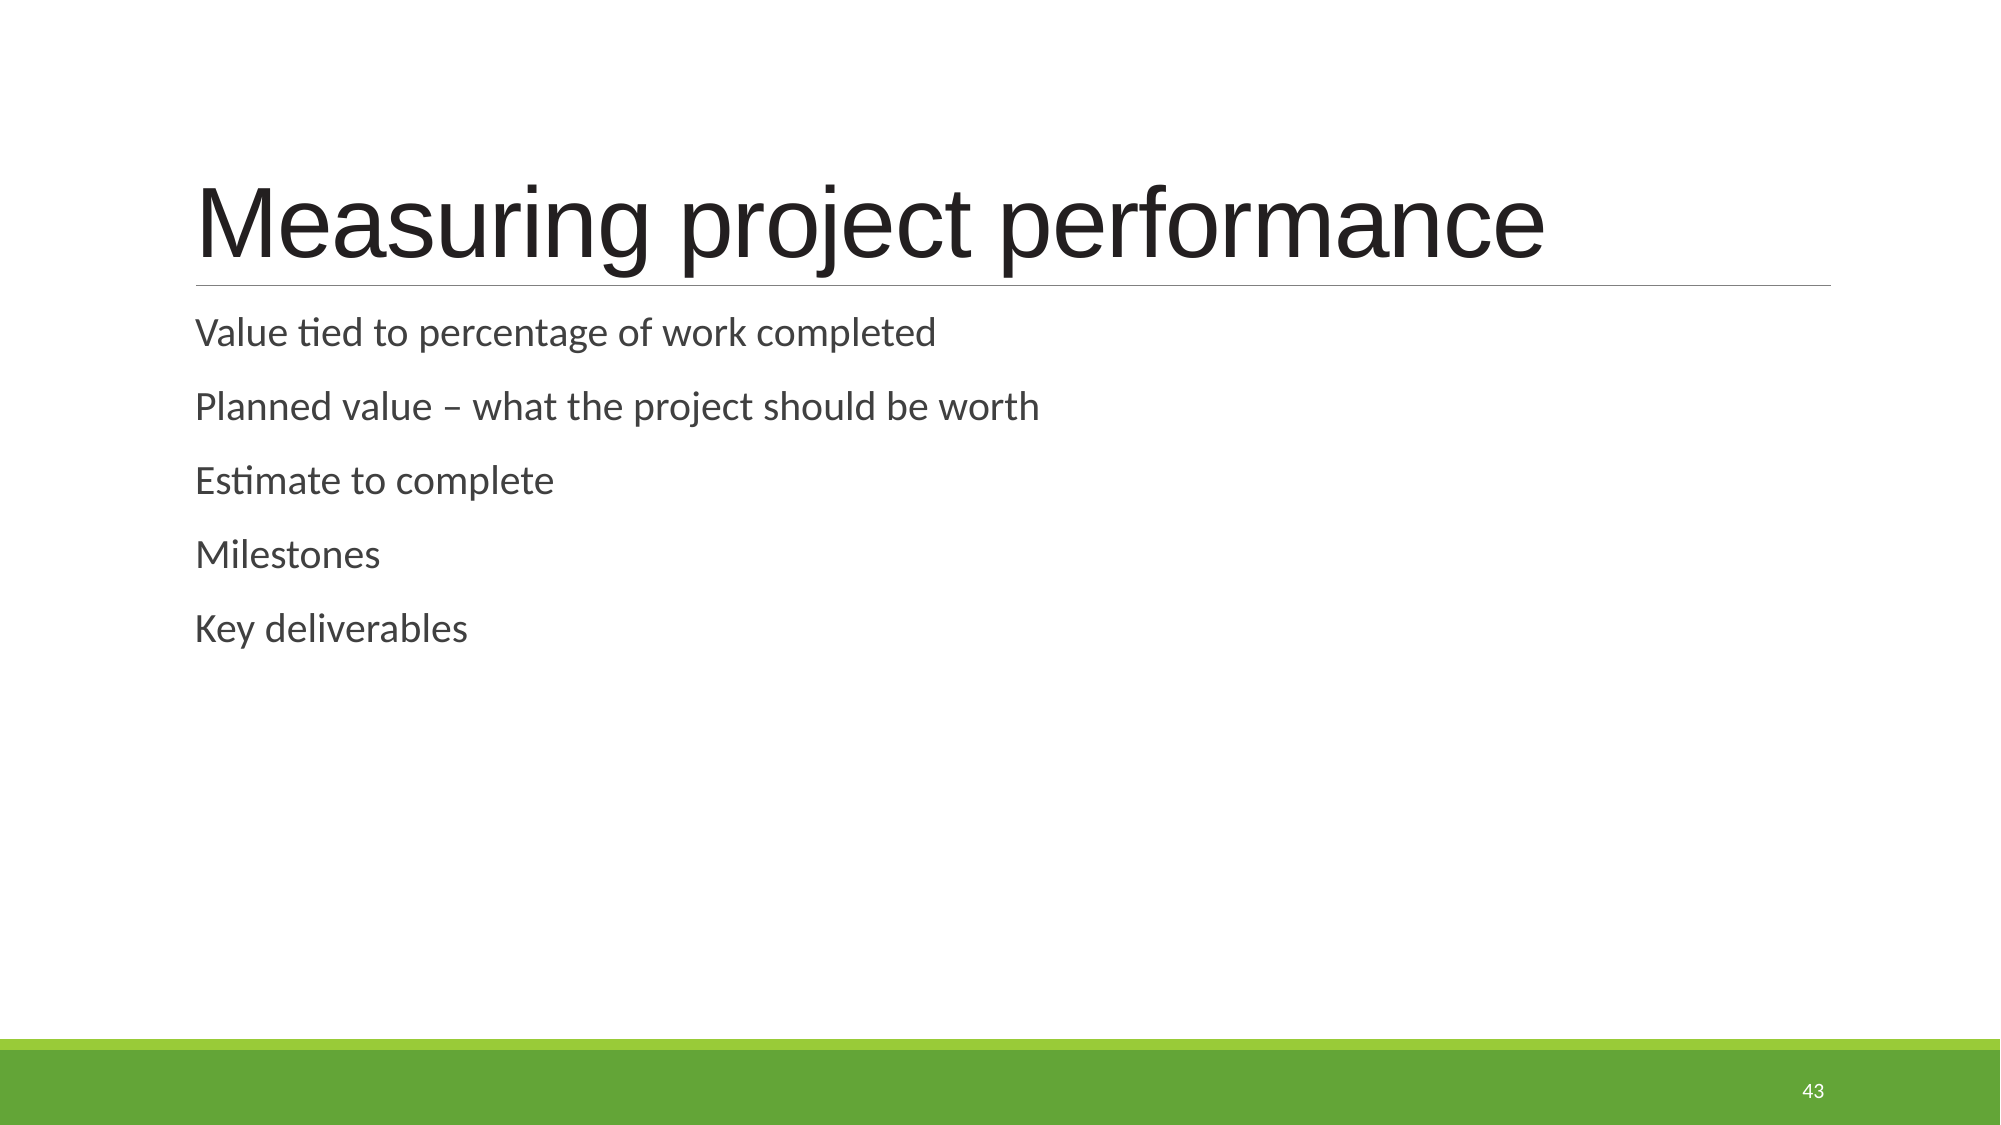

# Measuring project performance
Value tied to percentage of work completed
Planned value – what the project should be worth
Estimate to complete
Milestones
Key deliverables

43